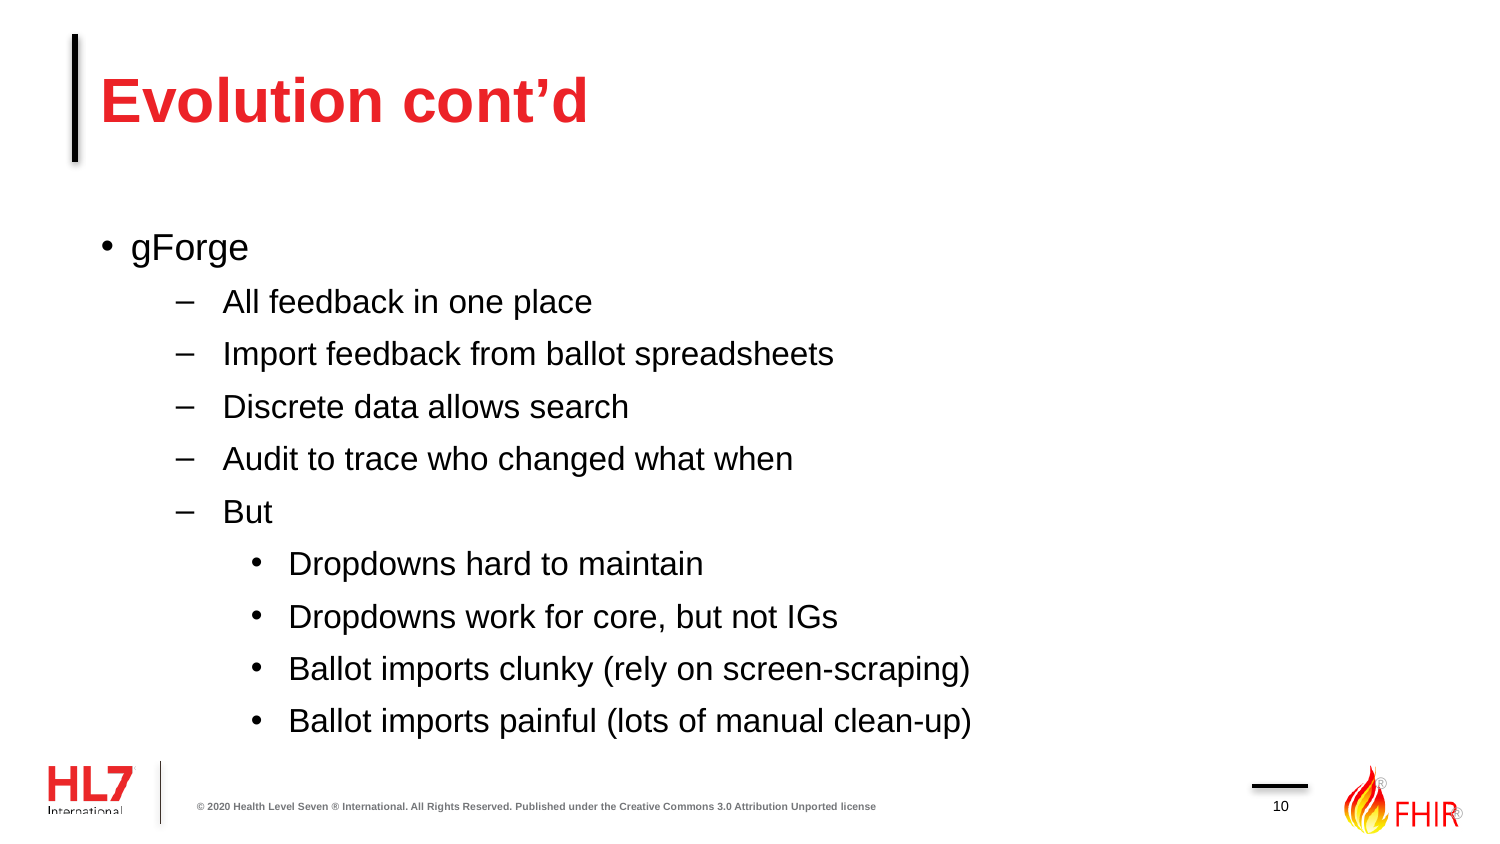

# Evolution cont’d
gForge
All feedback in one place
Import feedback from ballot spreadsheets
Discrete data allows search
Audit to trace who changed what when
But
Dropdowns hard to maintain
Dropdowns work for core, but not IGs
Ballot imports clunky (rely on screen-scraping)
Ballot imports painful (lots of manual clean-up)
10
© 2020 Health Level Seven ® International. All Rights Reserved. Published under the Creative Commons 3.0 Attribution Unported license